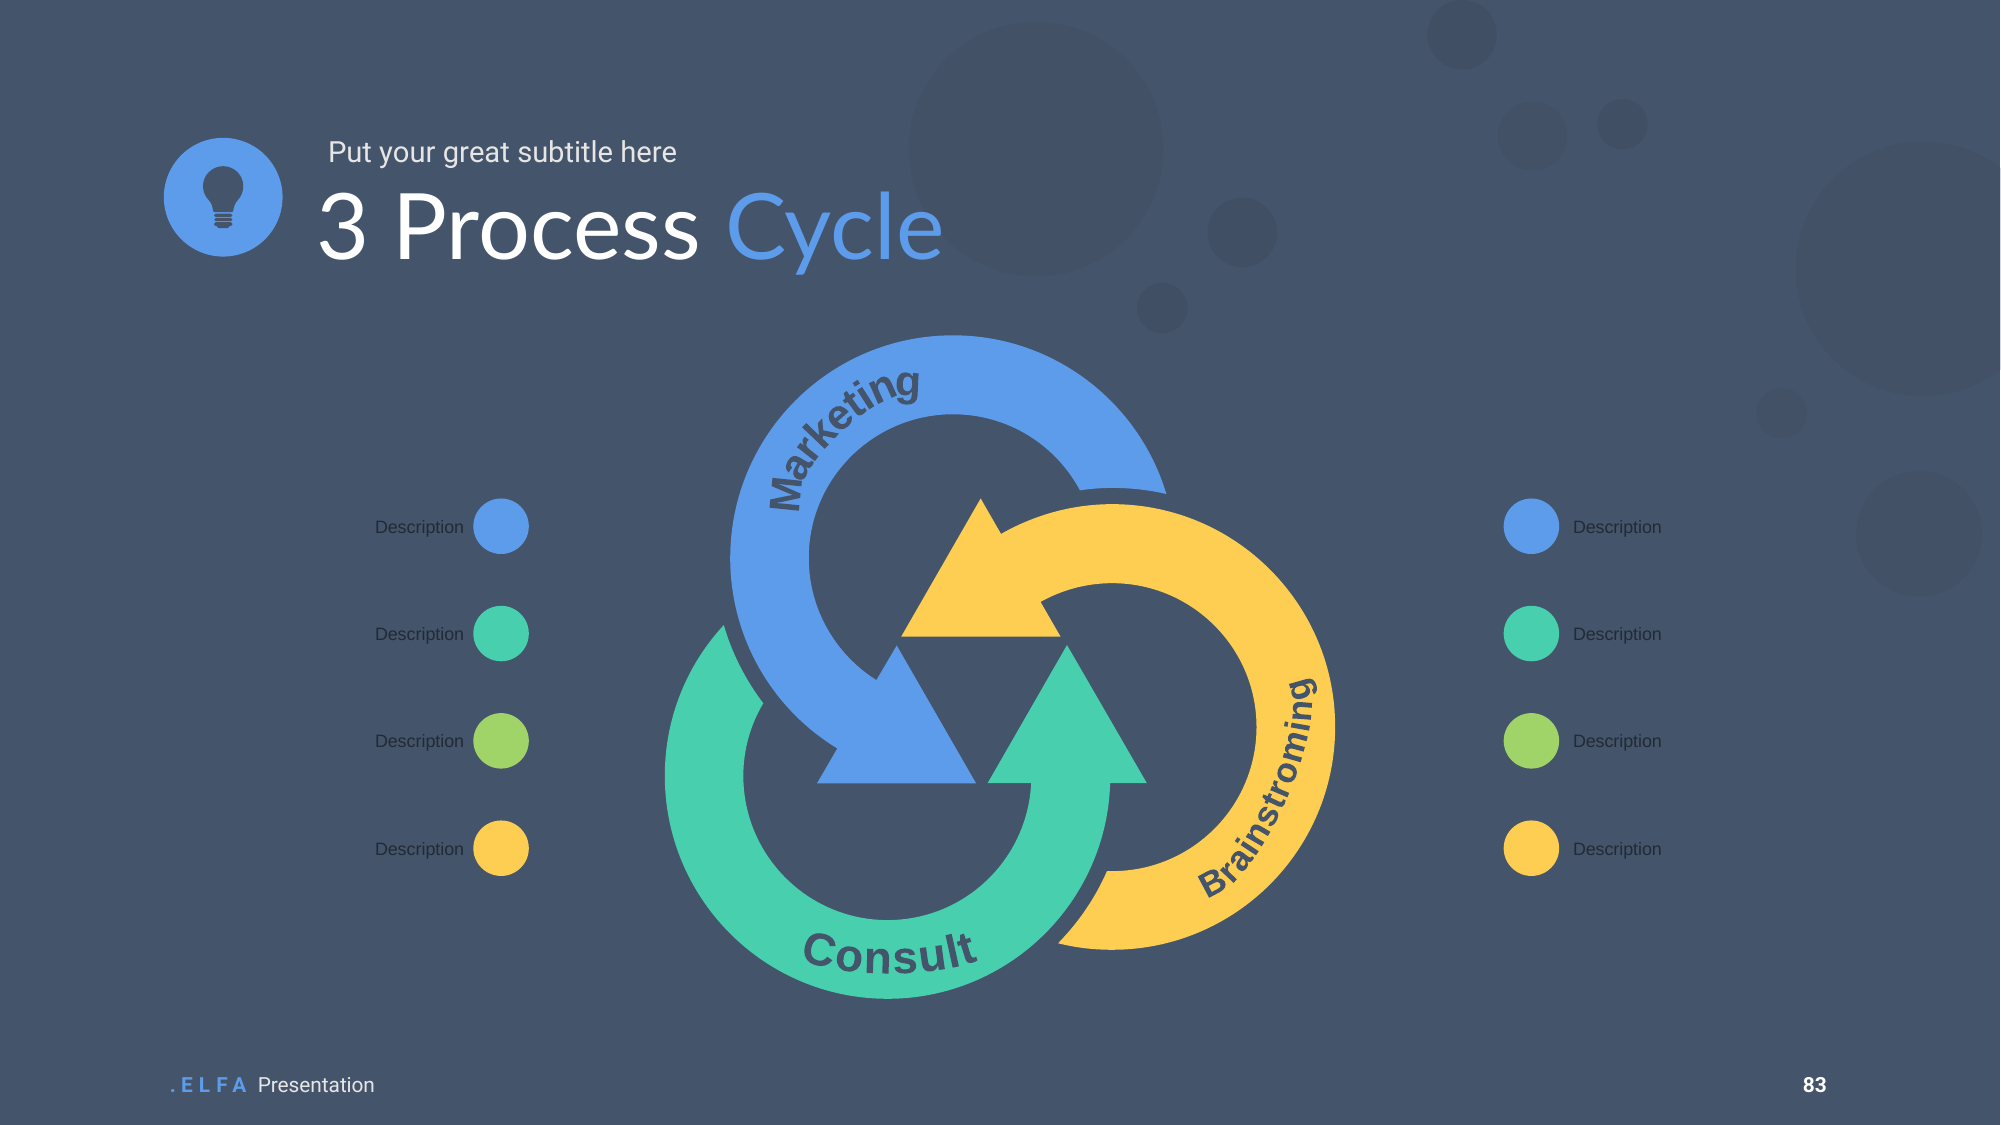

Put your great subtitle here

3 Process Cycle

Marketing
Description

Description
Description

Description

Description

Description
Brainstroming
Description

Description
Consult